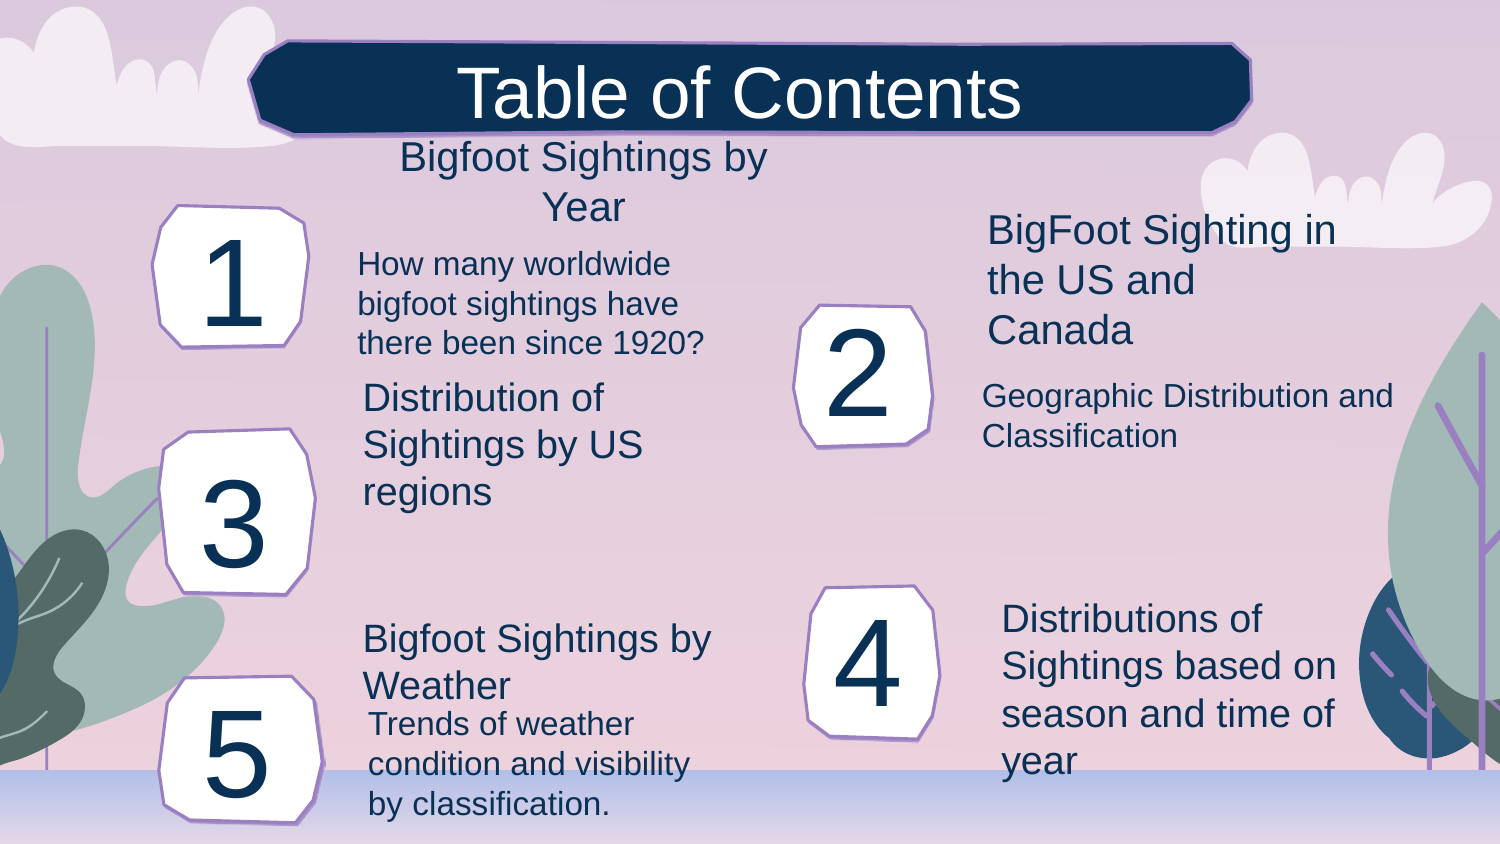

# Table of Contents

Bigfoot Sightings by Year
BigFoot Sighting in the US and Canada

1
How many worldwide bigfoot sightings have there been since 1920?

2
Geographic Distribution and Classification

3
Distribution of Sightings by US regions

4
Bigfoot Sightings by Weather
Distributions of Sightings based on season and time of year

5
Trends of weather condition and visibility by classification.